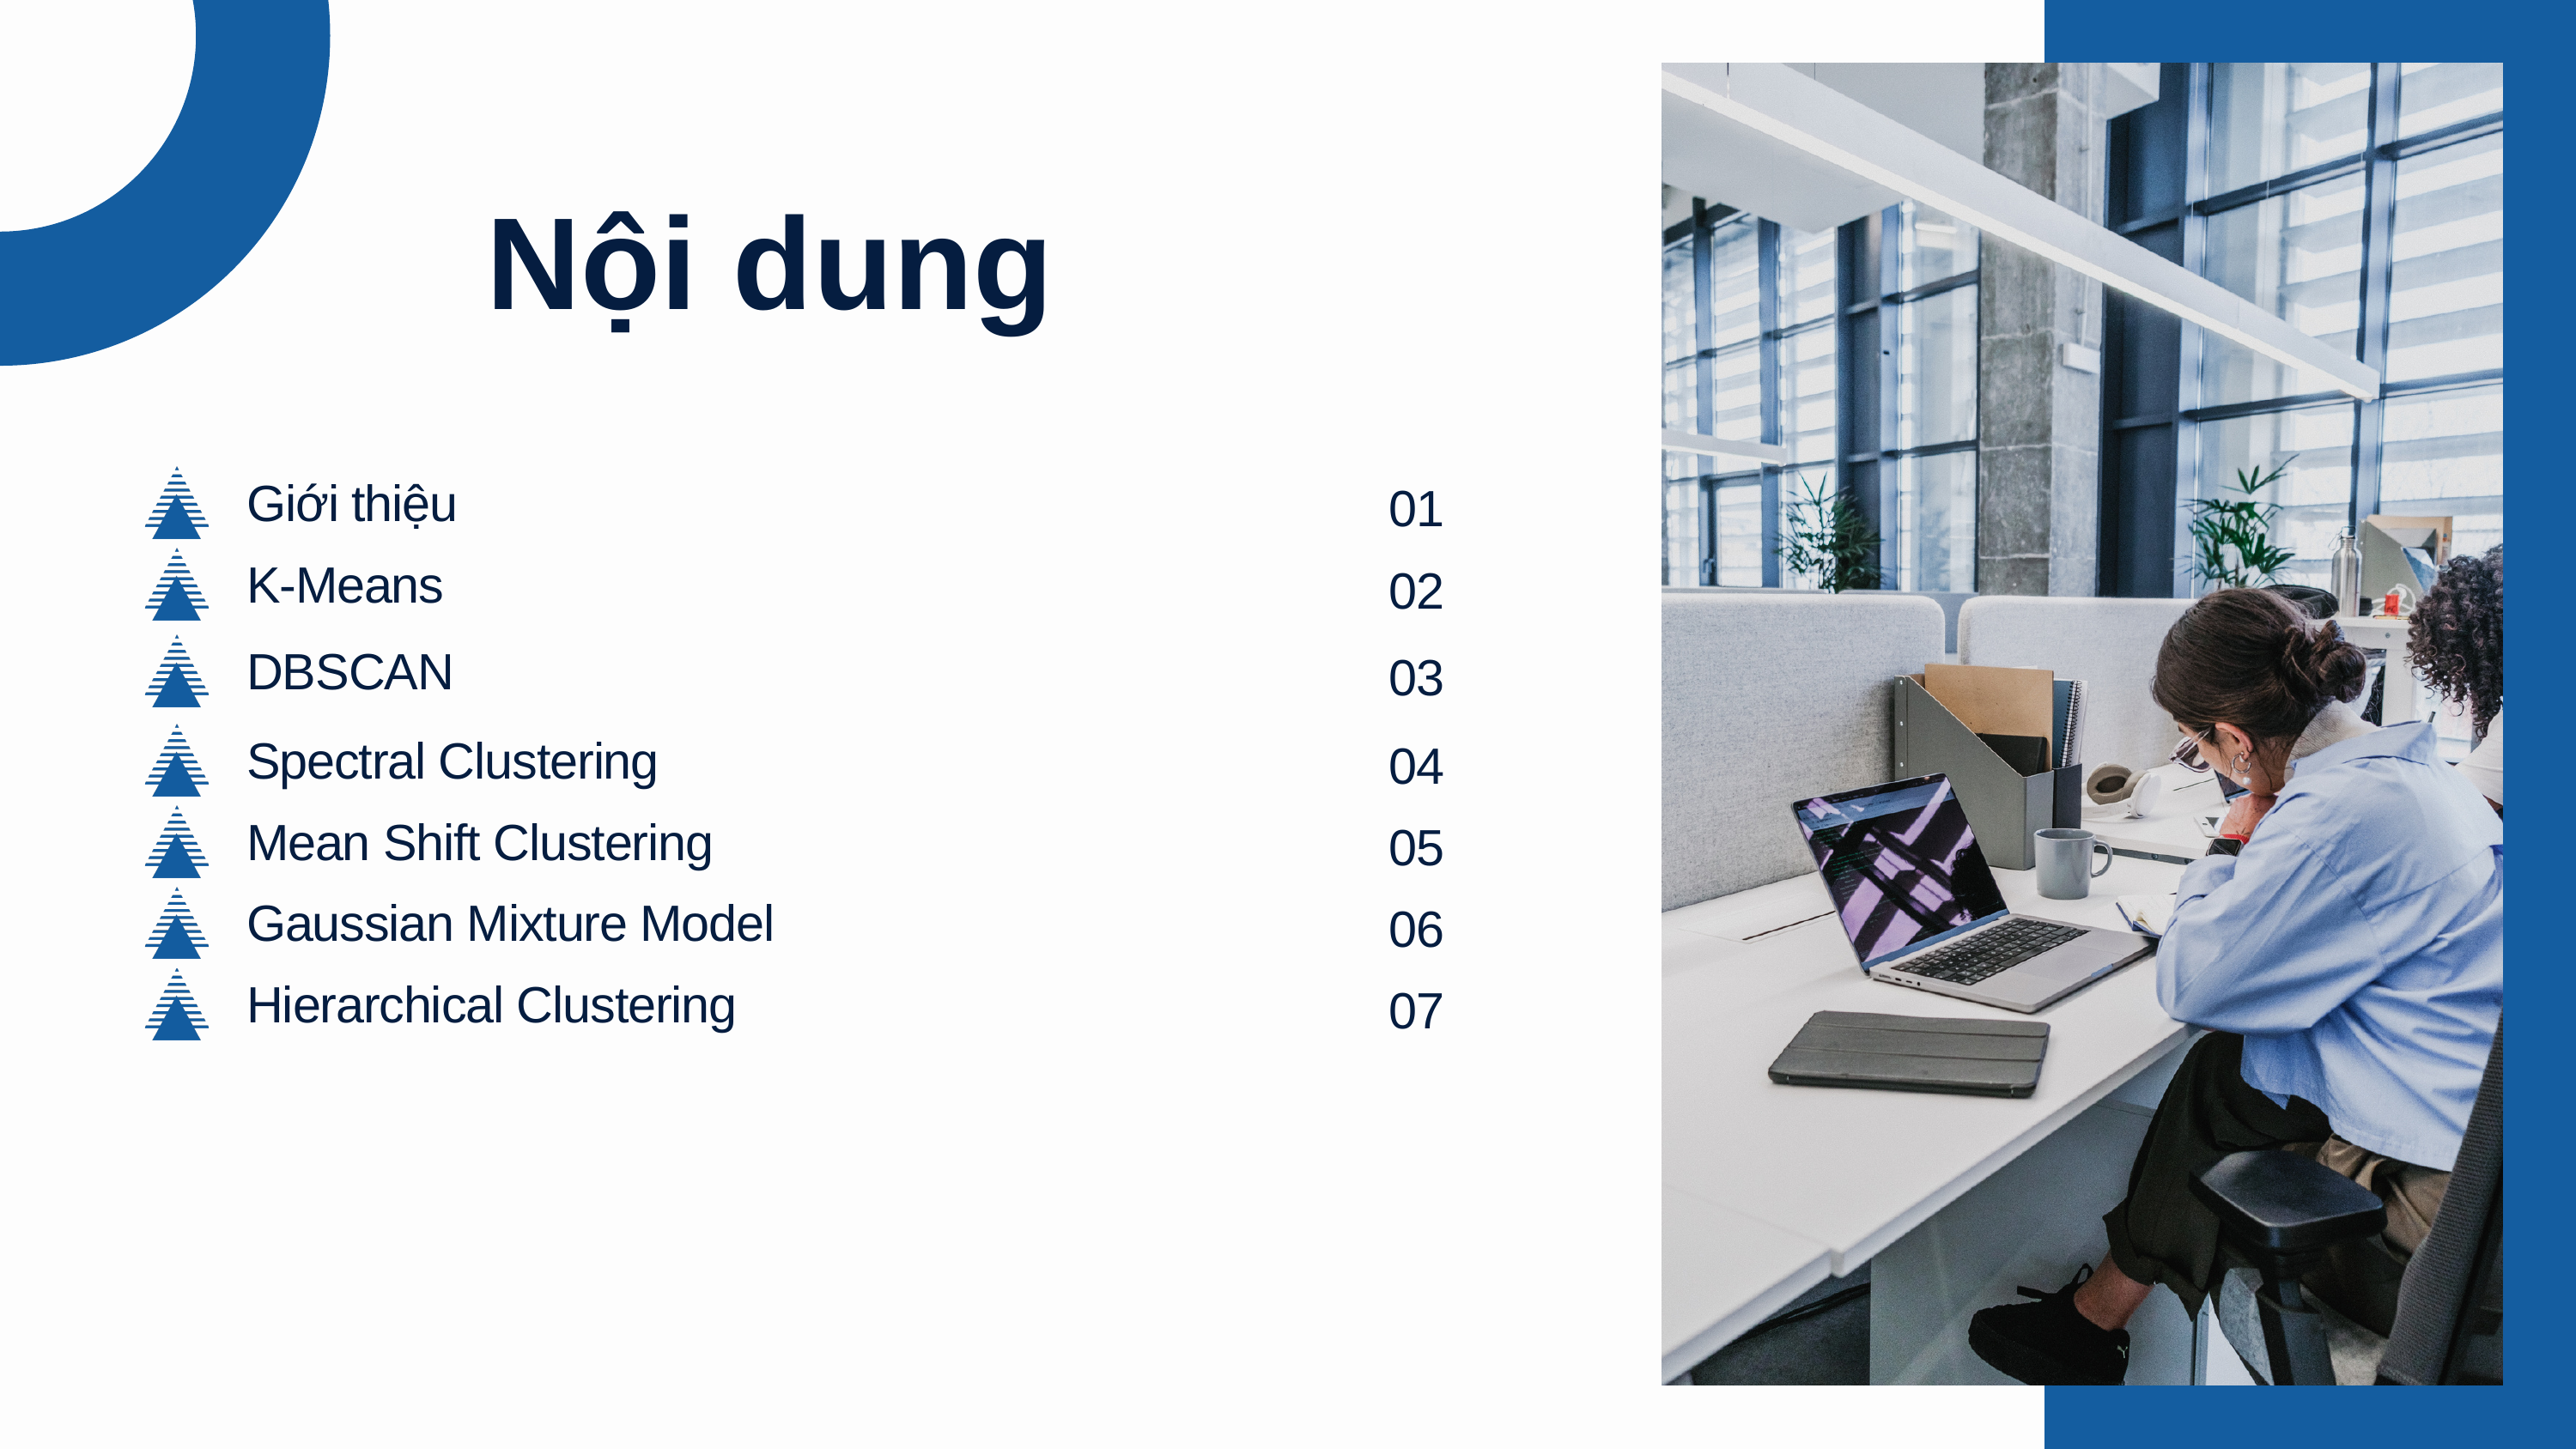

Nội dung
Giới thiệu
01

K-Means
02

DBSCAN
03

Spectral Clustering
04

Mean Shift Clustering
05

Gaussian Mixture Model
06

Hierarchical Clustering
07